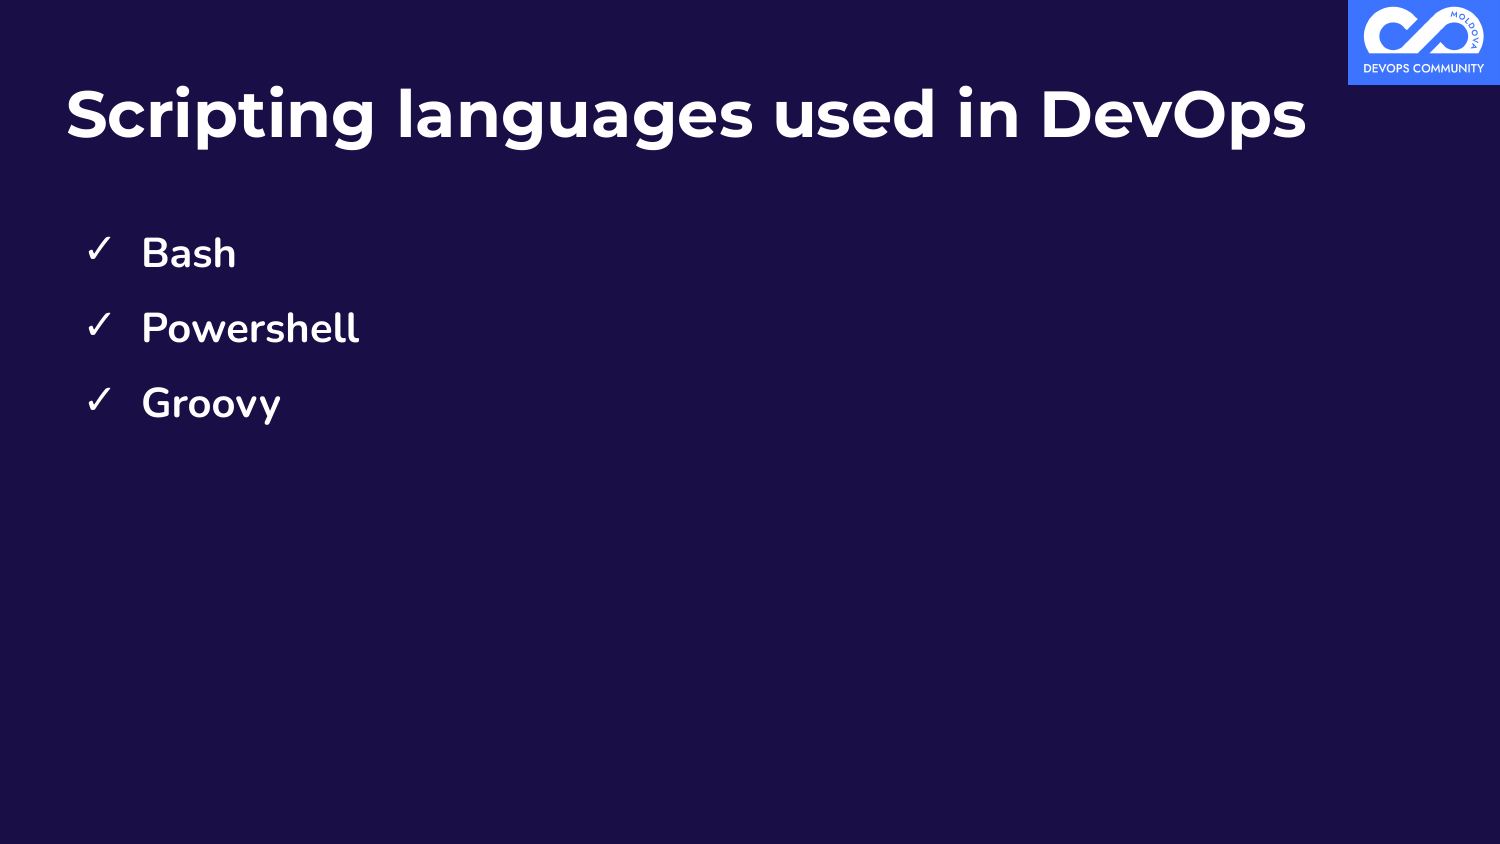

# Scripting languages used in DevOps
Bash
Powershell
Groovy